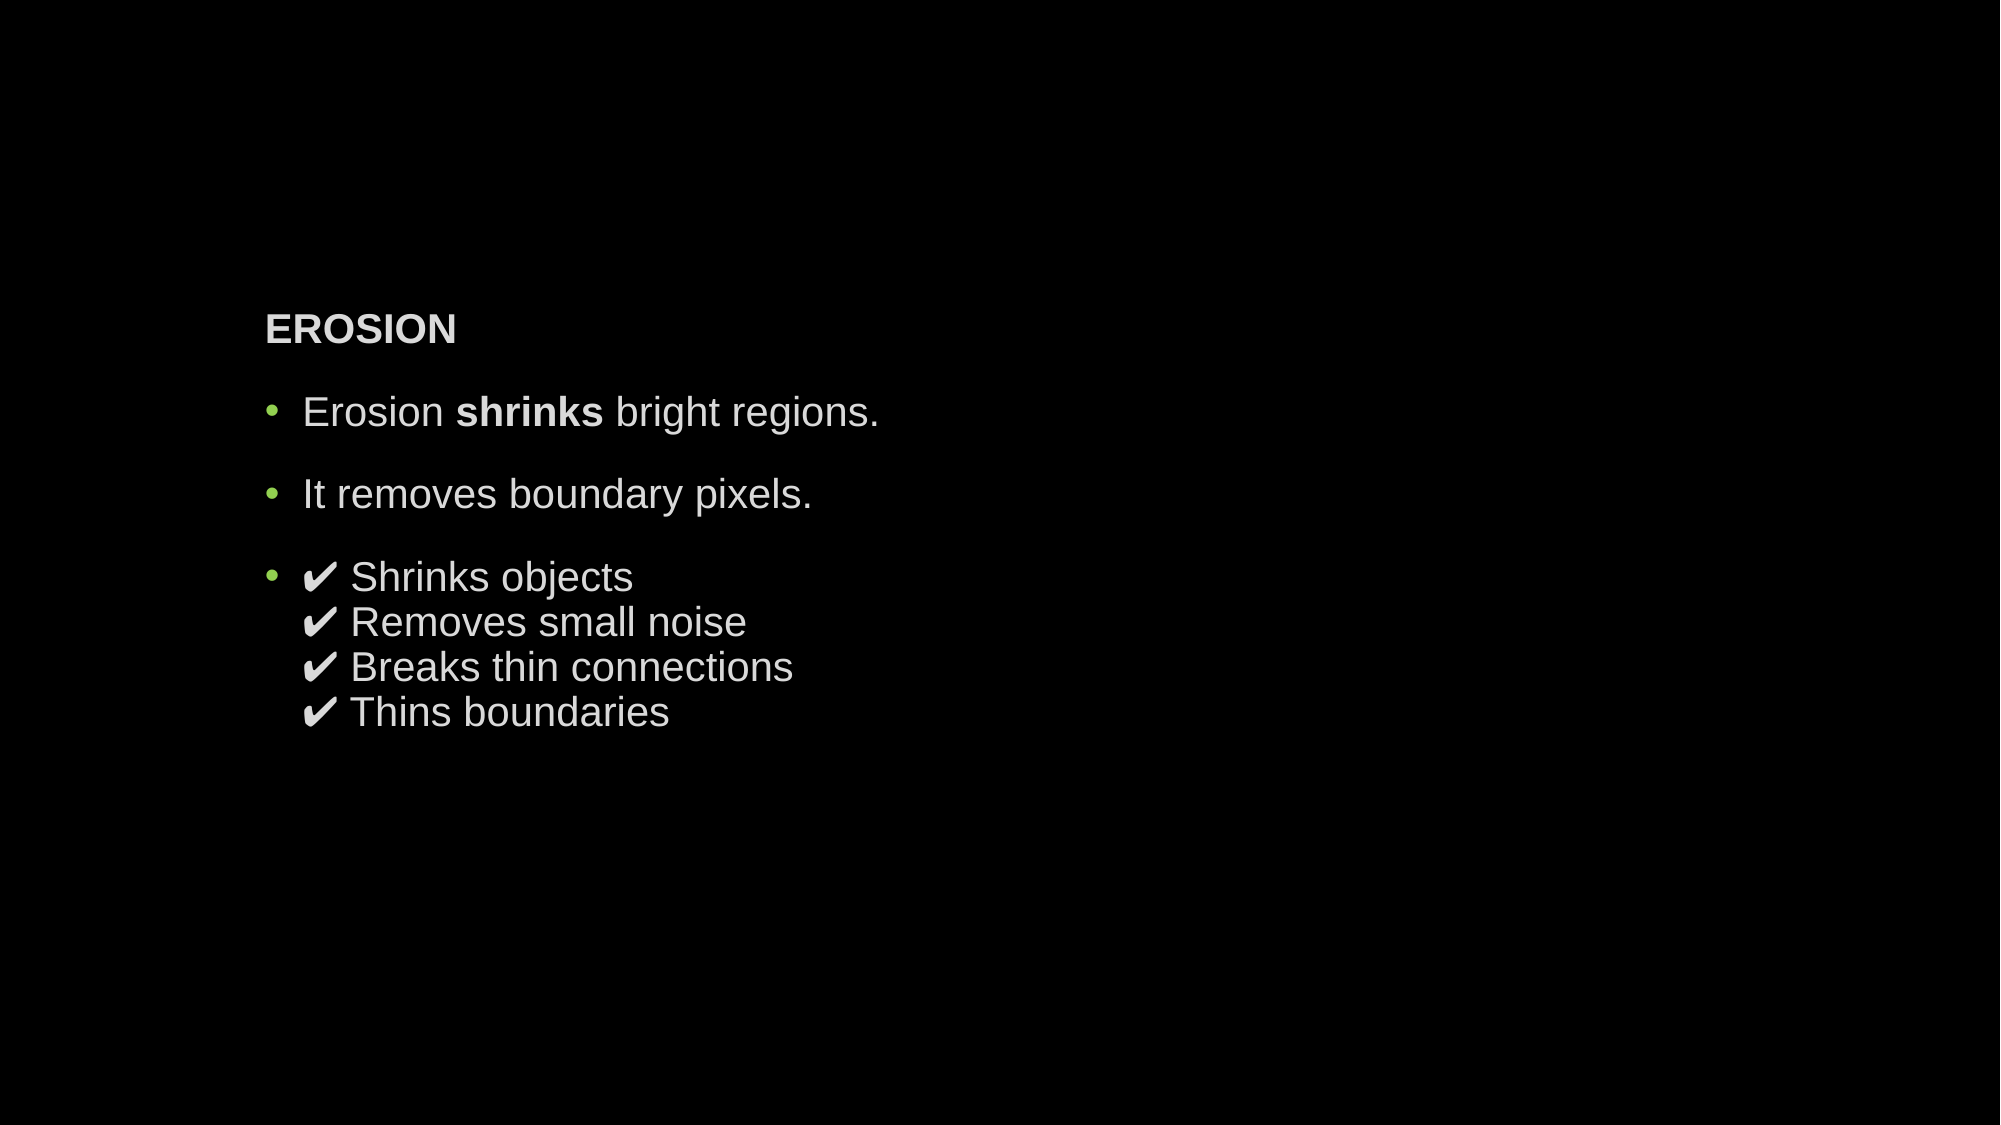

#
EROSION
Erosion shrinks bright regions.
It removes boundary pixels.
✔ Shrinks objects
✔ Removes small noise
✔ Breaks thin connections
✔ Thins boundaries